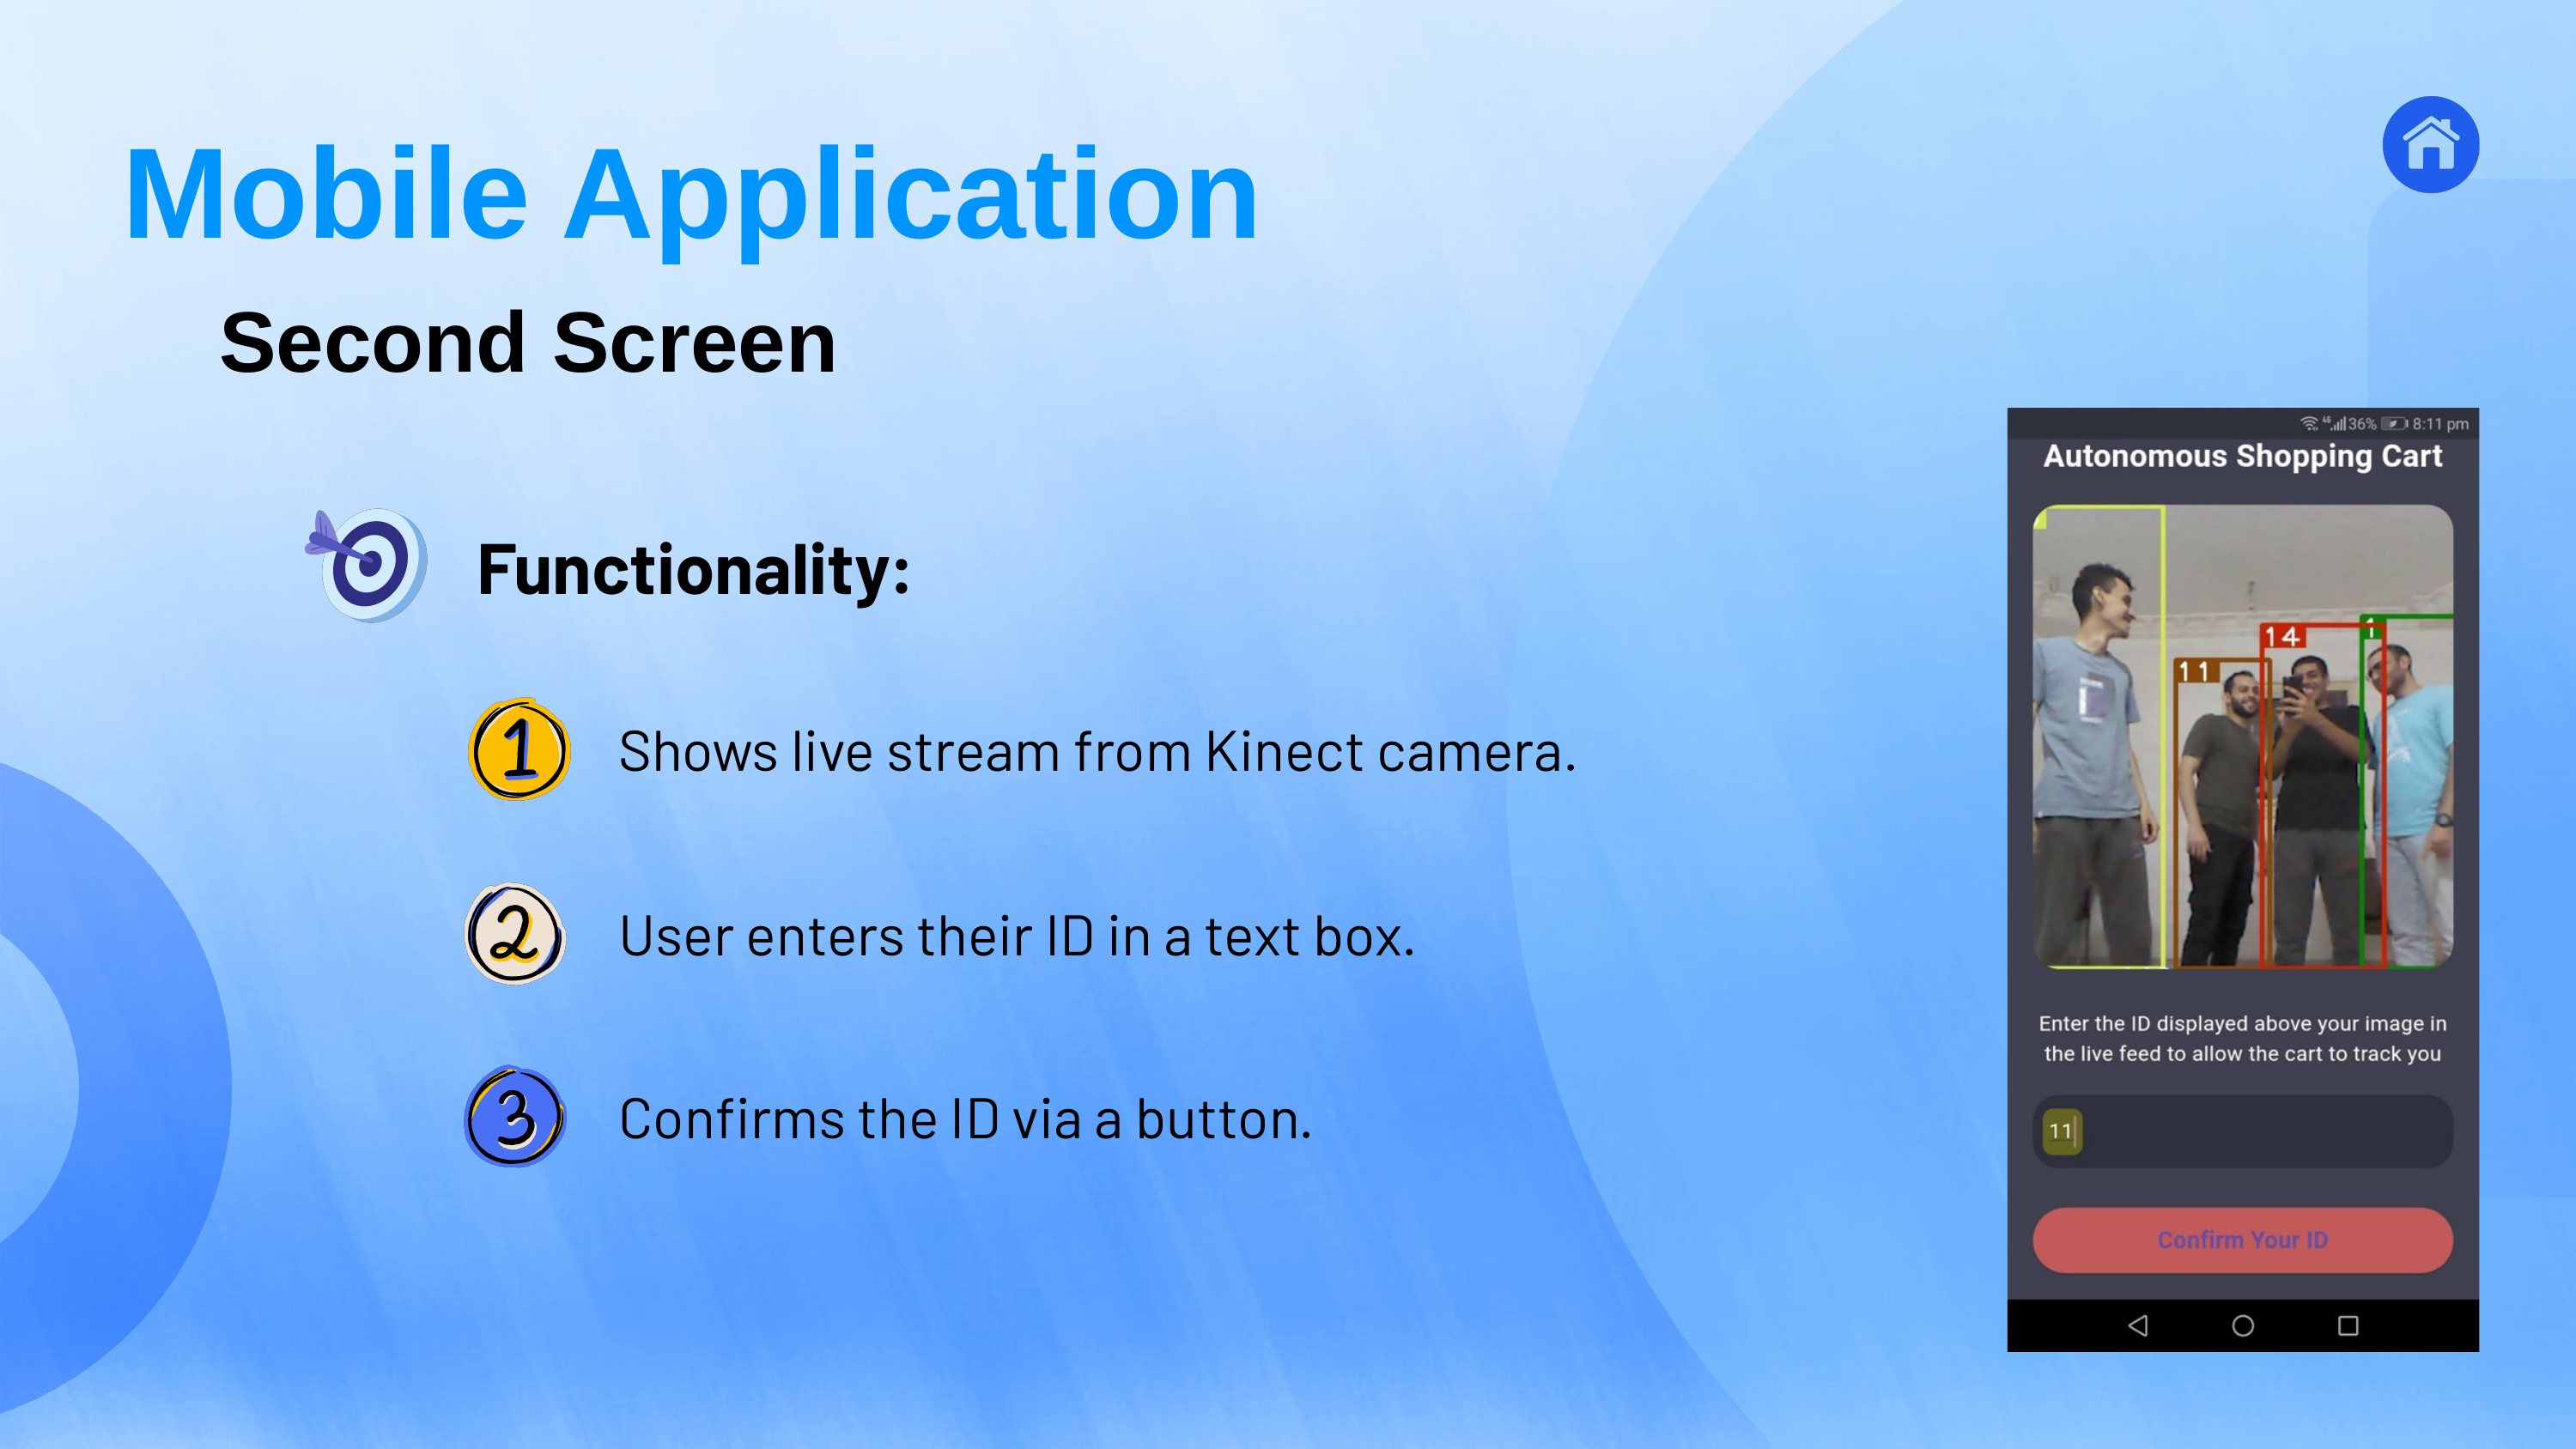

Mobile Application
Second Screen
2
Application

Functionality:
3
Ros &
Kinematics
4
Mapping &
Navigation
5
Person
Tracking
6
Product
Recognition
7
Wireless
Comm
1
Introduction
CONTENT

Shows live stream from Kinect camera.

User enters their ID in a text box.

Confirms the ID via a button.